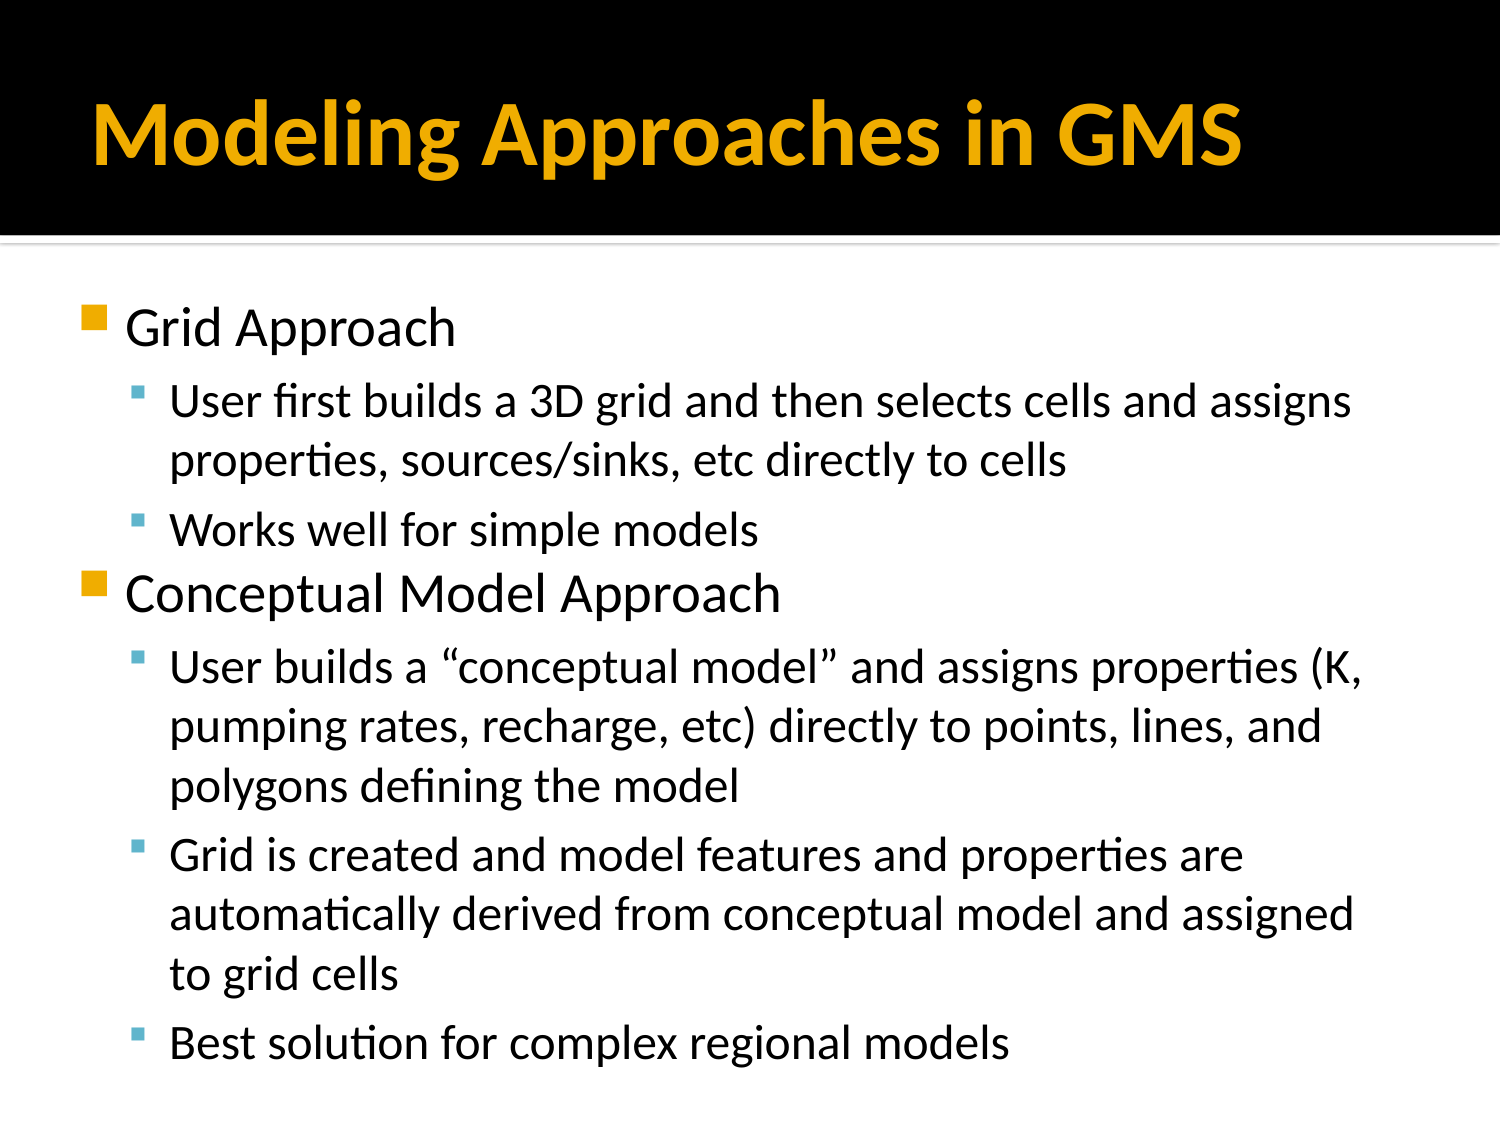

# Modeling Approaches in GMS
Grid Approach
User first builds a 3D grid and then selects cells and assigns properties, sources/sinks, etc directly to cells
Works well for simple models
Conceptual Model Approach
User builds a “conceptual model” and assigns properties (K, pumping rates, recharge, etc) directly to points, lines, and polygons defining the model
Grid is created and model features and properties are automatically derived from conceptual model and assigned to grid cells
Best solution for complex regional models